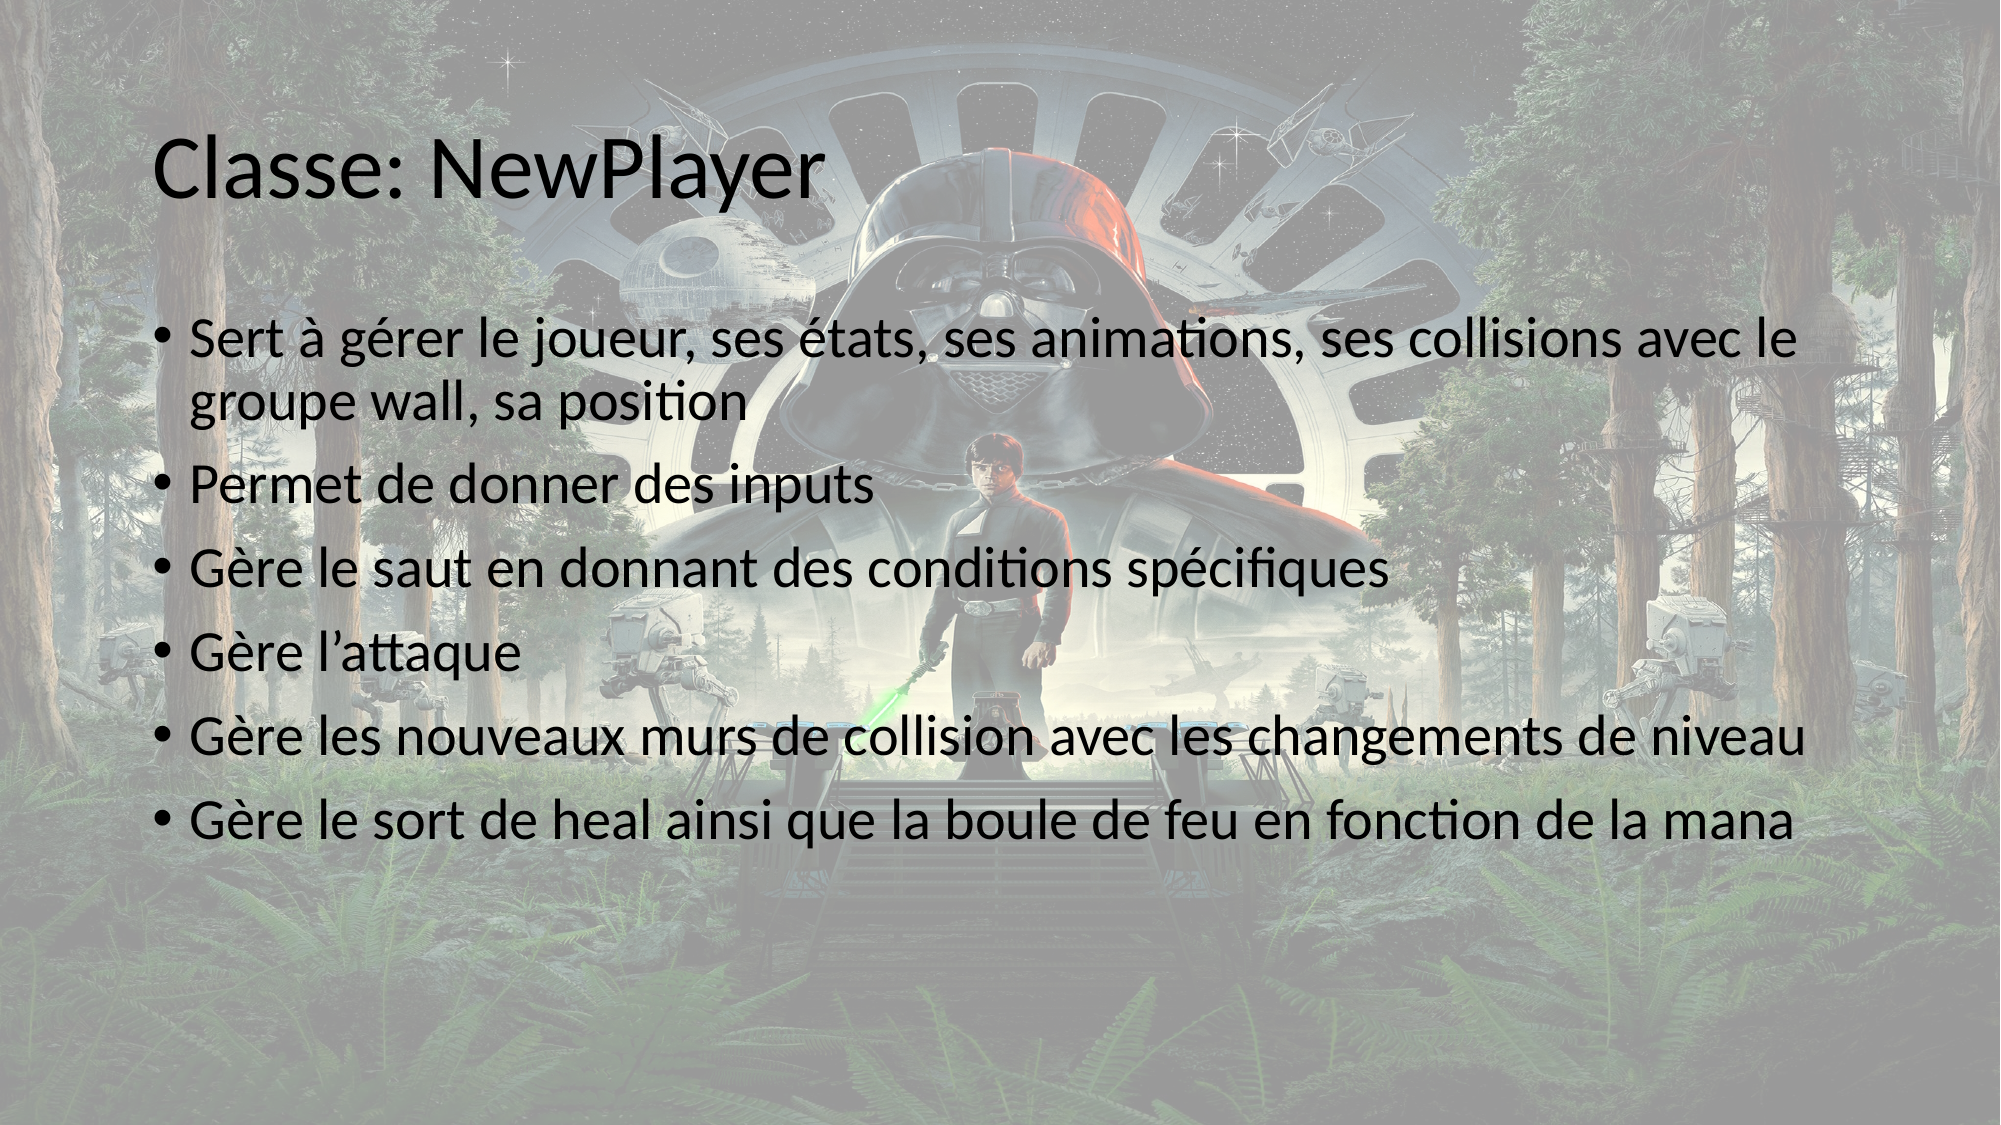

# Classe: NewPlayer
Sert à gérer le joueur, ses états, ses animations, ses collisions avec le groupe wall, sa position
Permet de donner des inputs
Gère le saut en donnant des conditions spécifiques
Gère l’attaque
Gère les nouveaux murs de collision avec les changements de niveau
Gère le sort de heal ainsi que la boule de feu en fonction de la mana